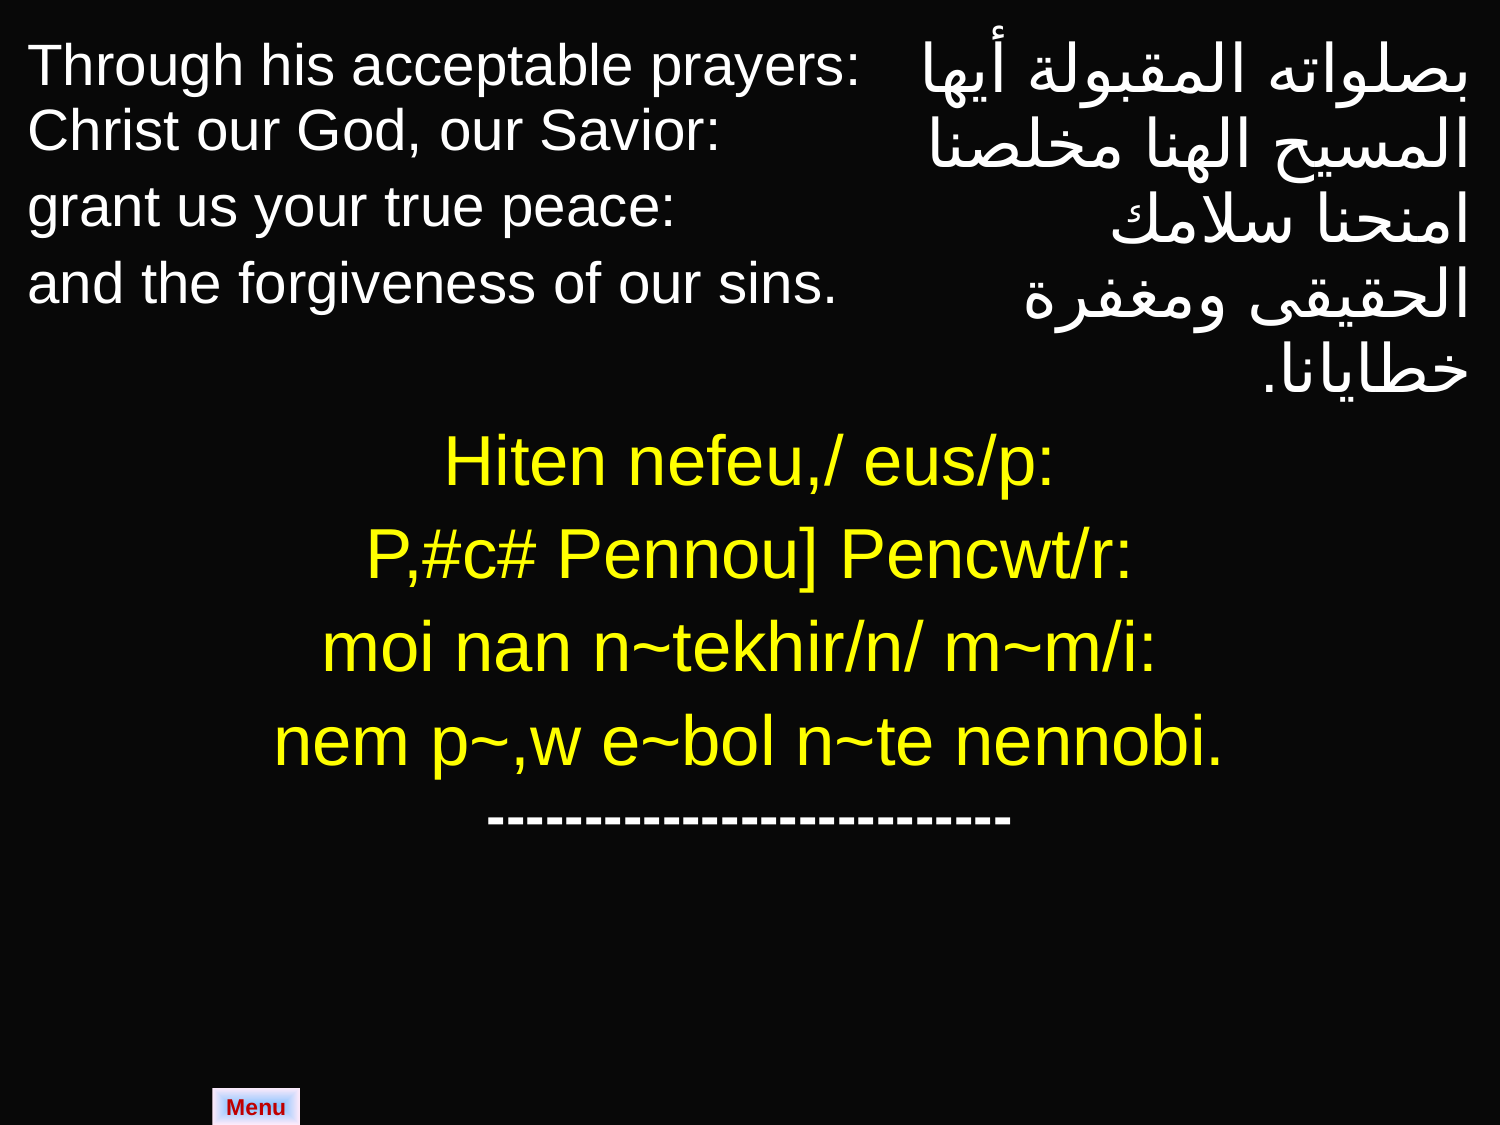

| Through his acceptable prayers: Christ our God, our Savior: grant us your true peace: and the forgiveness of our sins. | بصلواته المقبولة أيها المسيح الهنا مخلصنا امنحنا سلامك الحقيقى ومغفرة خطايانا. |
| --- | --- |
| Hiten nefeu,/ eus/p: P,#c# Pennou] Pencwt/r: moi nan n~tekhir/n/ m~m/i: nem p~,w e~bol n~te nennobi. |  |
| --------------------------- |  |
Menu